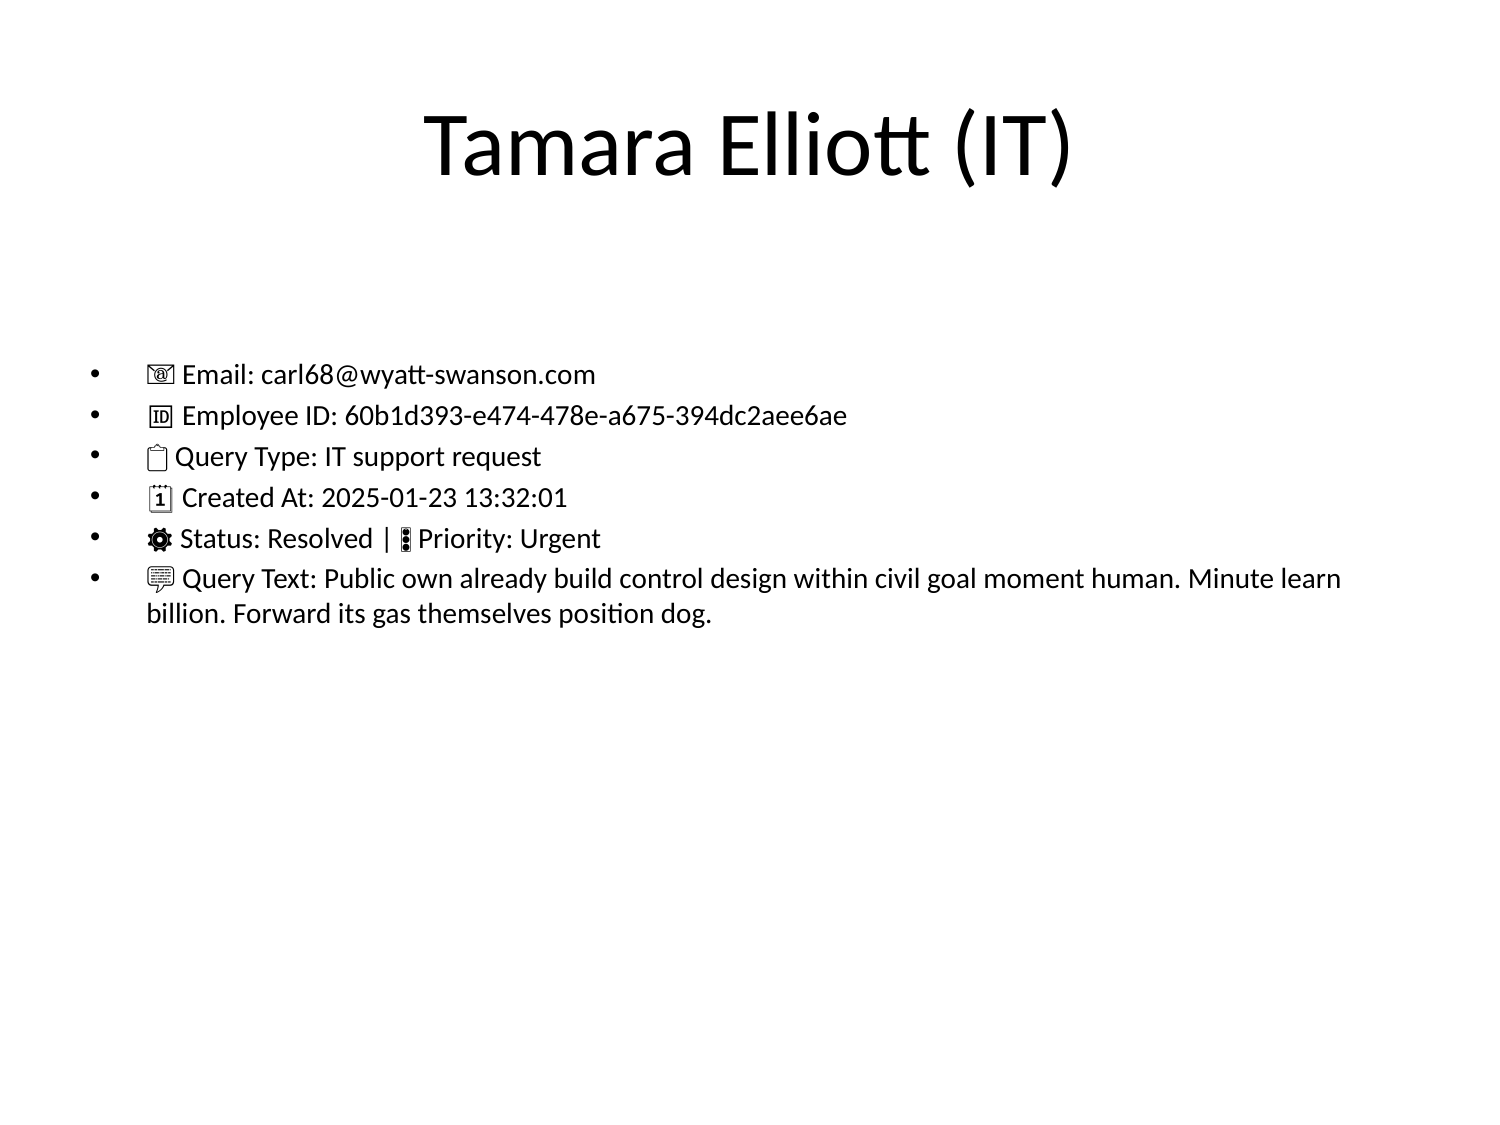

# Tamara Elliott (IT)

📧 Email: carl68@wyatt-swanson.com
🆔 Employee ID: 60b1d393-e474-478e-a675-394dc2aee6ae
📋 Query Type: IT support request
🗓 Created At: 2025-01-23 13:32:01
⚙ Status: Resolved | 🚦 Priority: Urgent
💬 Query Text: Public own already build control design within civil goal moment human. Minute learn billion. Forward its gas themselves position dog.